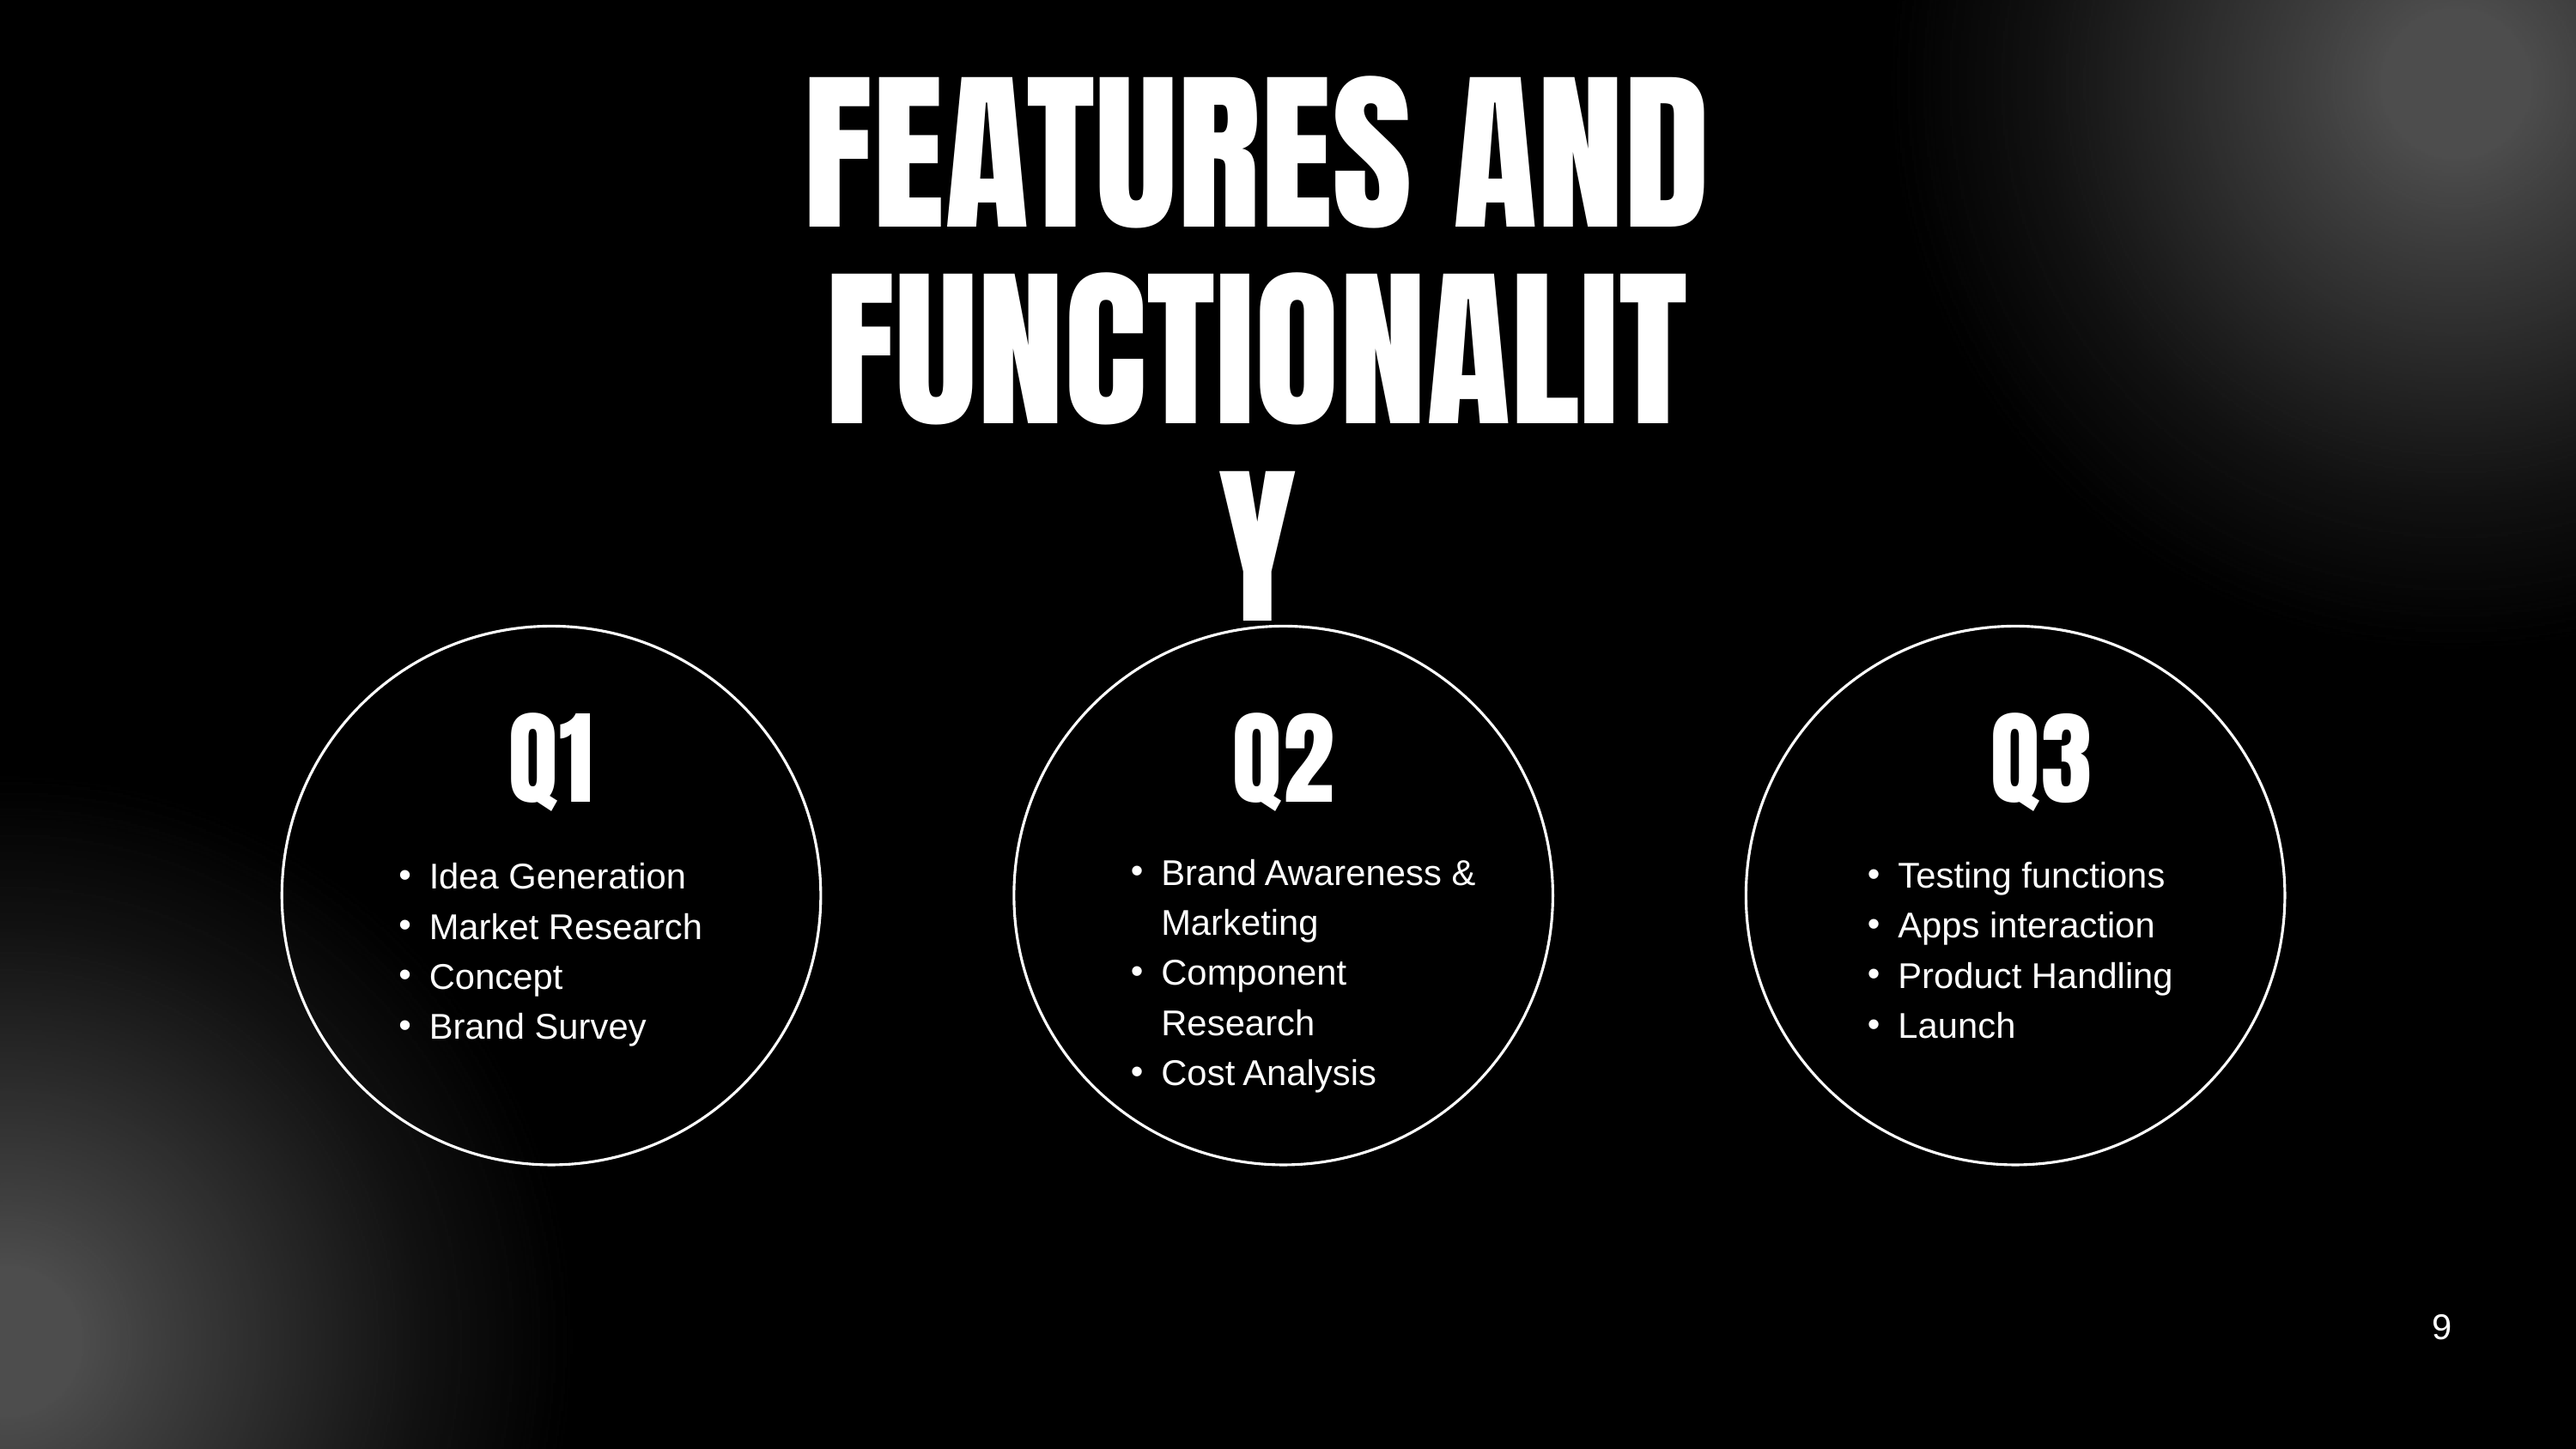

FEATURES AND FUNCTIONALITY

Q1
Q2
Q3

Brand Awareness & Marketing
Component Research
Cost Analysis
Testing functions
Apps interaction
Product Handling
Launch
Idea Generation
Market Research
Concept
Brand Survey
9